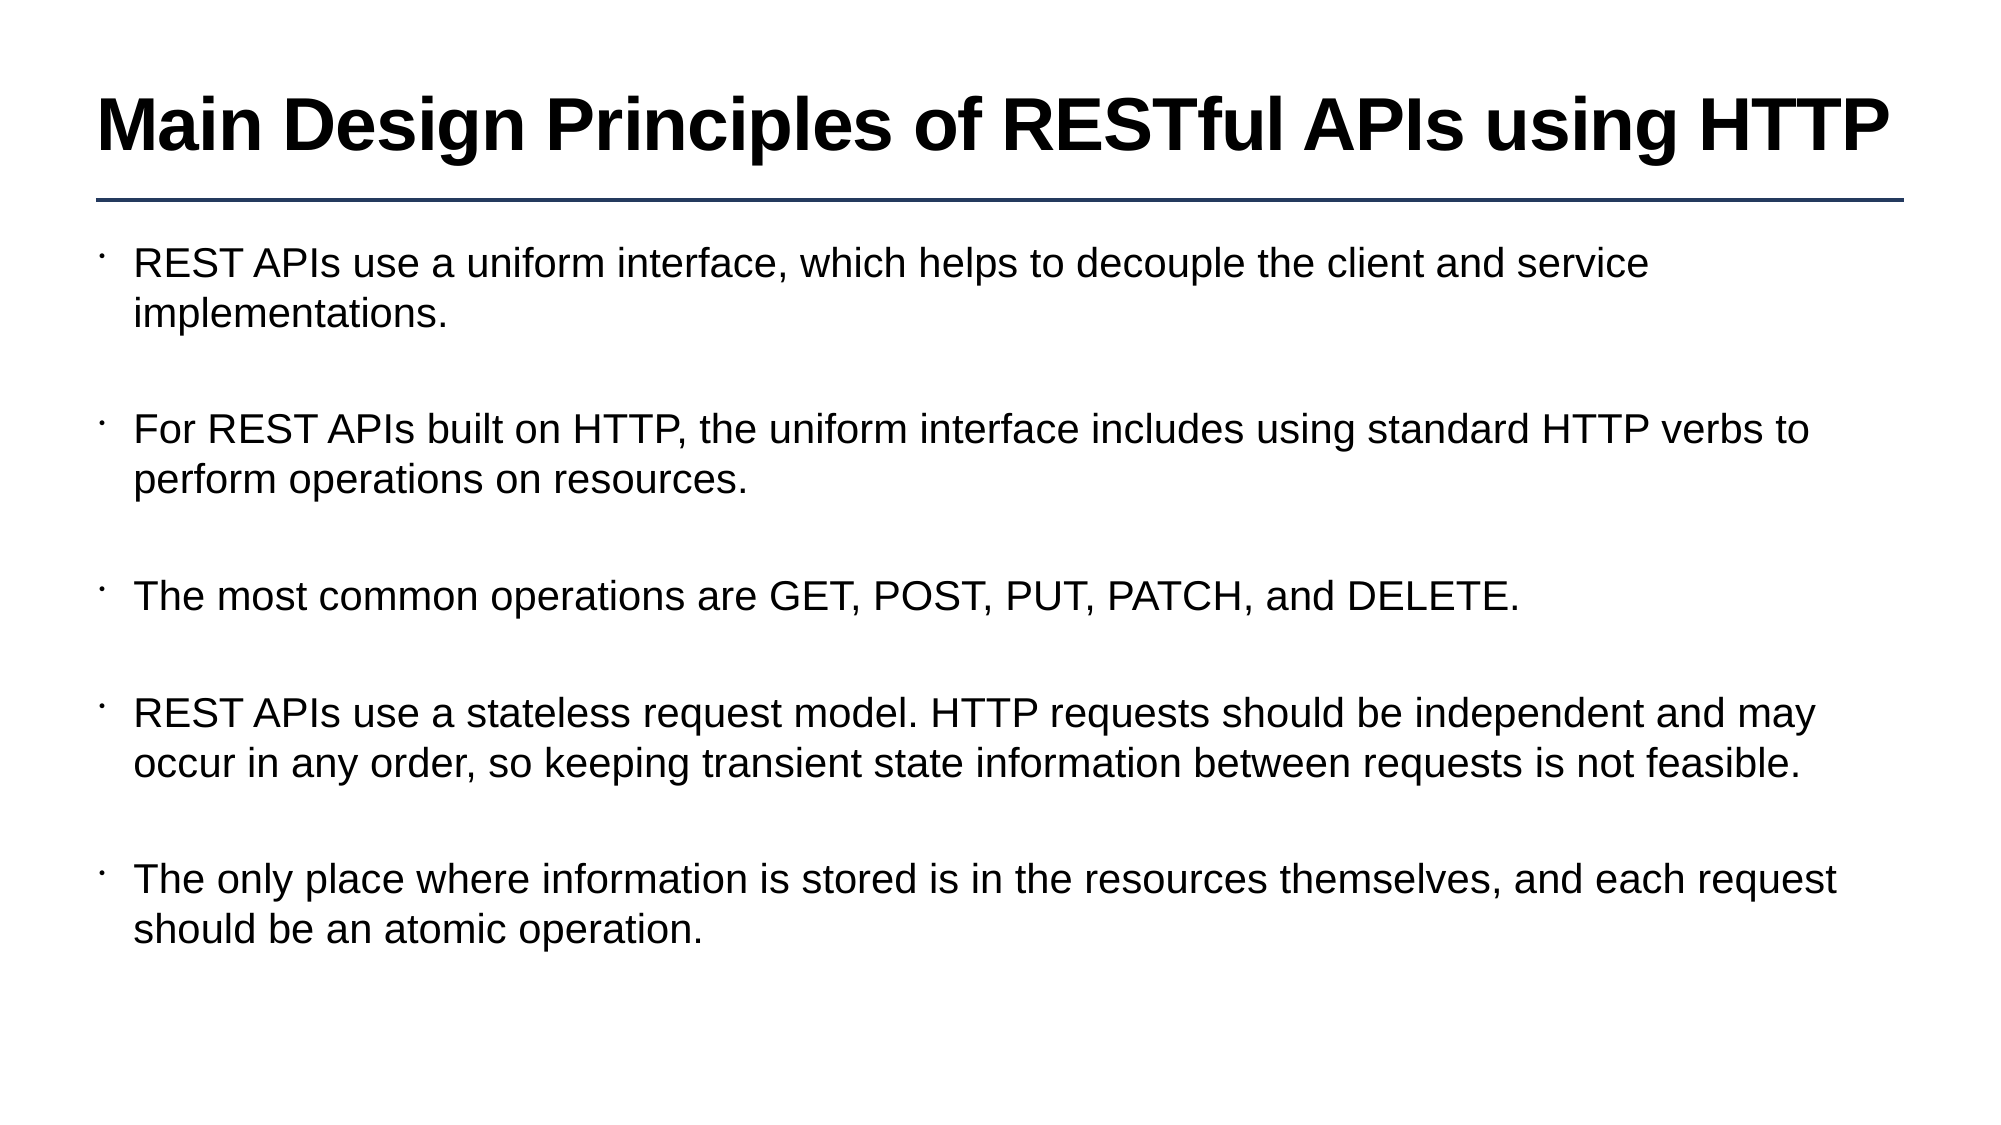

# Main Design Principles of RESTful APIs using HTTP
REST APIs use a uniform interface, which helps to decouple the client and service implementations.

For REST APIs built on HTTP, the uniform interface includes using standard HTTP verbs to perform operations on resources.

The most common operations are GET, POST, PUT, PATCH, and DELETE.

REST APIs use a stateless request model. HTTP requests should be independent and may occur in any order, so keeping transient state information between requests is not feasible.

The only place where information is stored is in the resources themselves, and each request should be an atomic operation.